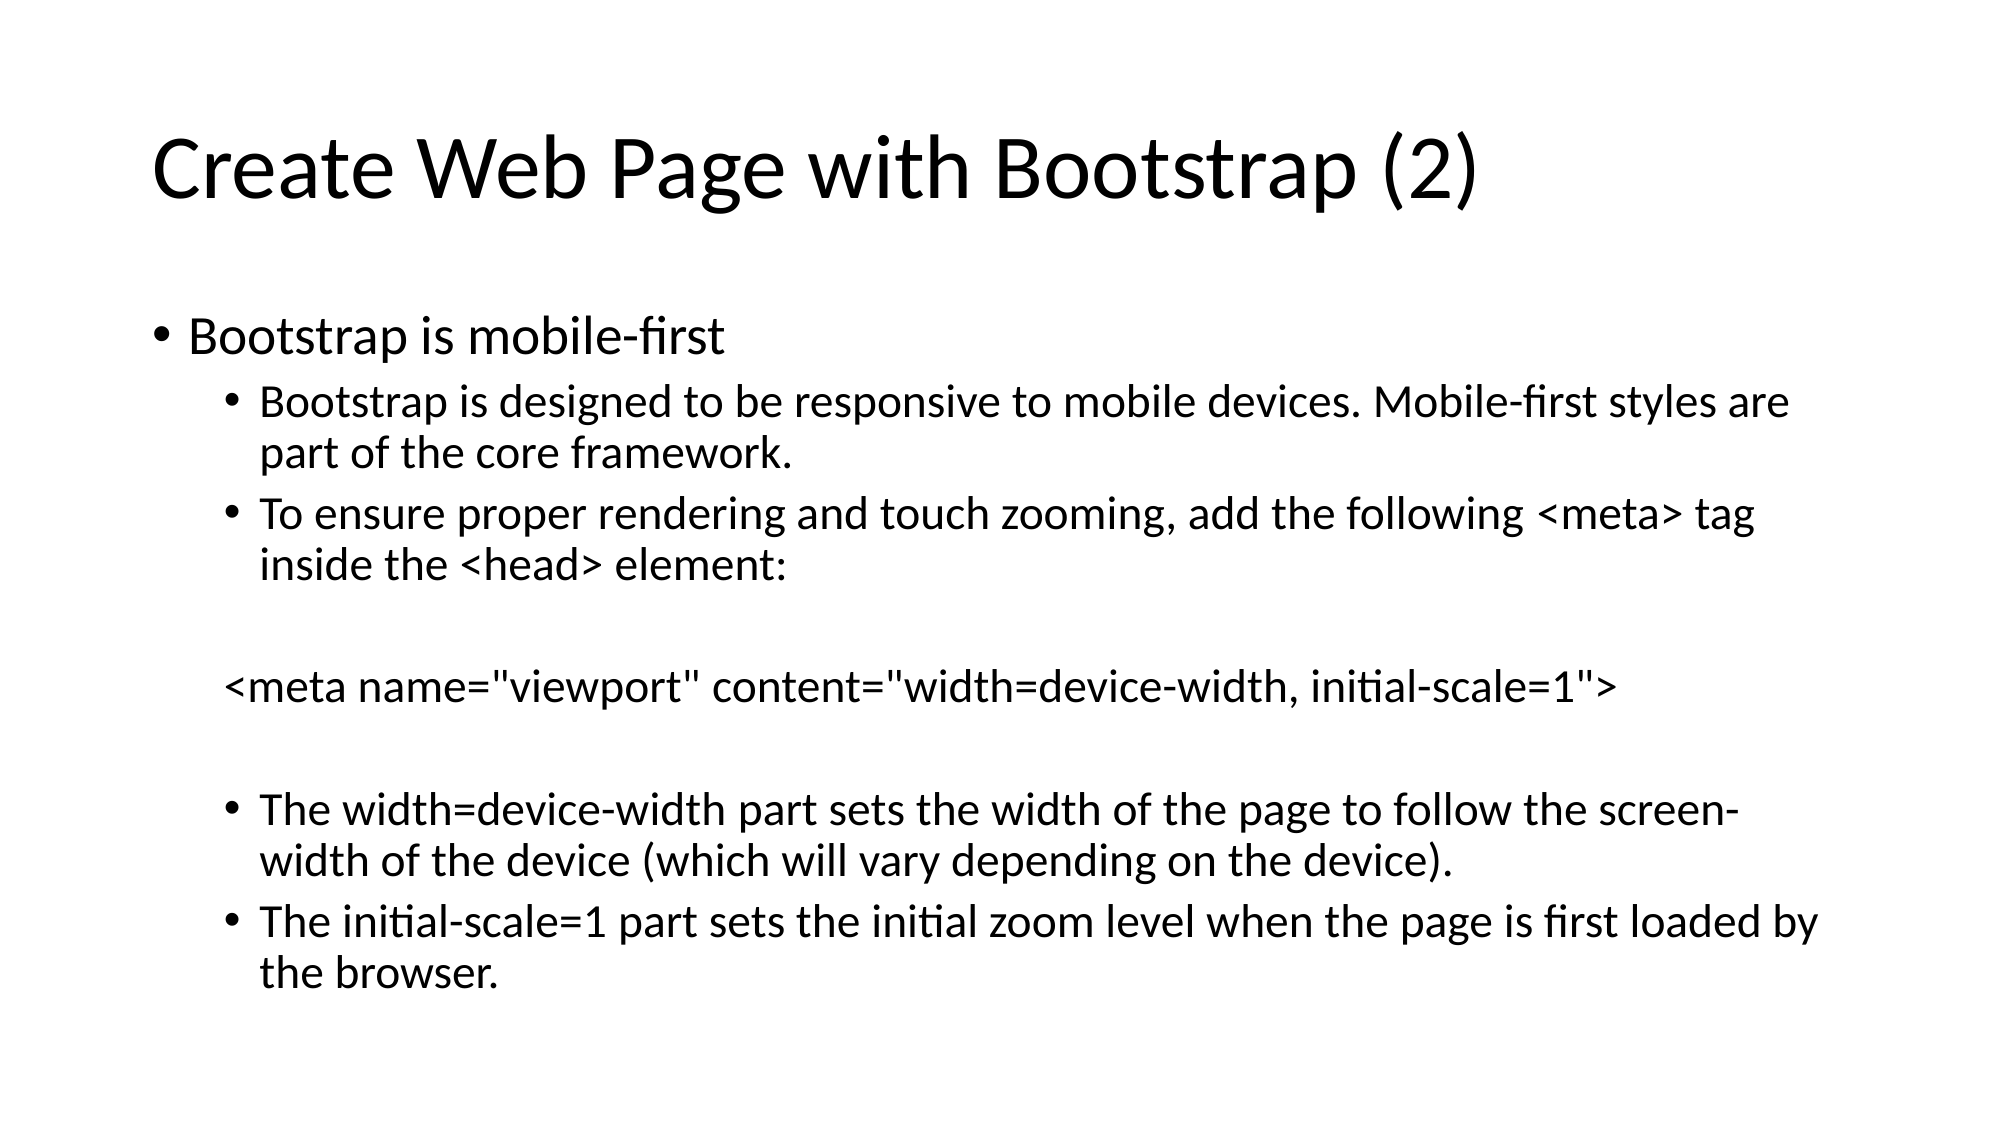

# Create Web Page with Bootstrap (2)
Bootstrap is mobile-first
Bootstrap is designed to be responsive to mobile devices. Mobile-first styles are part of the core framework.
To ensure proper rendering and touch zooming, add the following <meta> tag inside the <head> element:

<meta name="viewport" content="width=device-width, initial-scale=1">

The width=device-width part sets the width of the page to follow the screen-width of the device (which will vary depending on the device).
The initial-scale=1 part sets the initial zoom level when the page is first loaded by the browser.